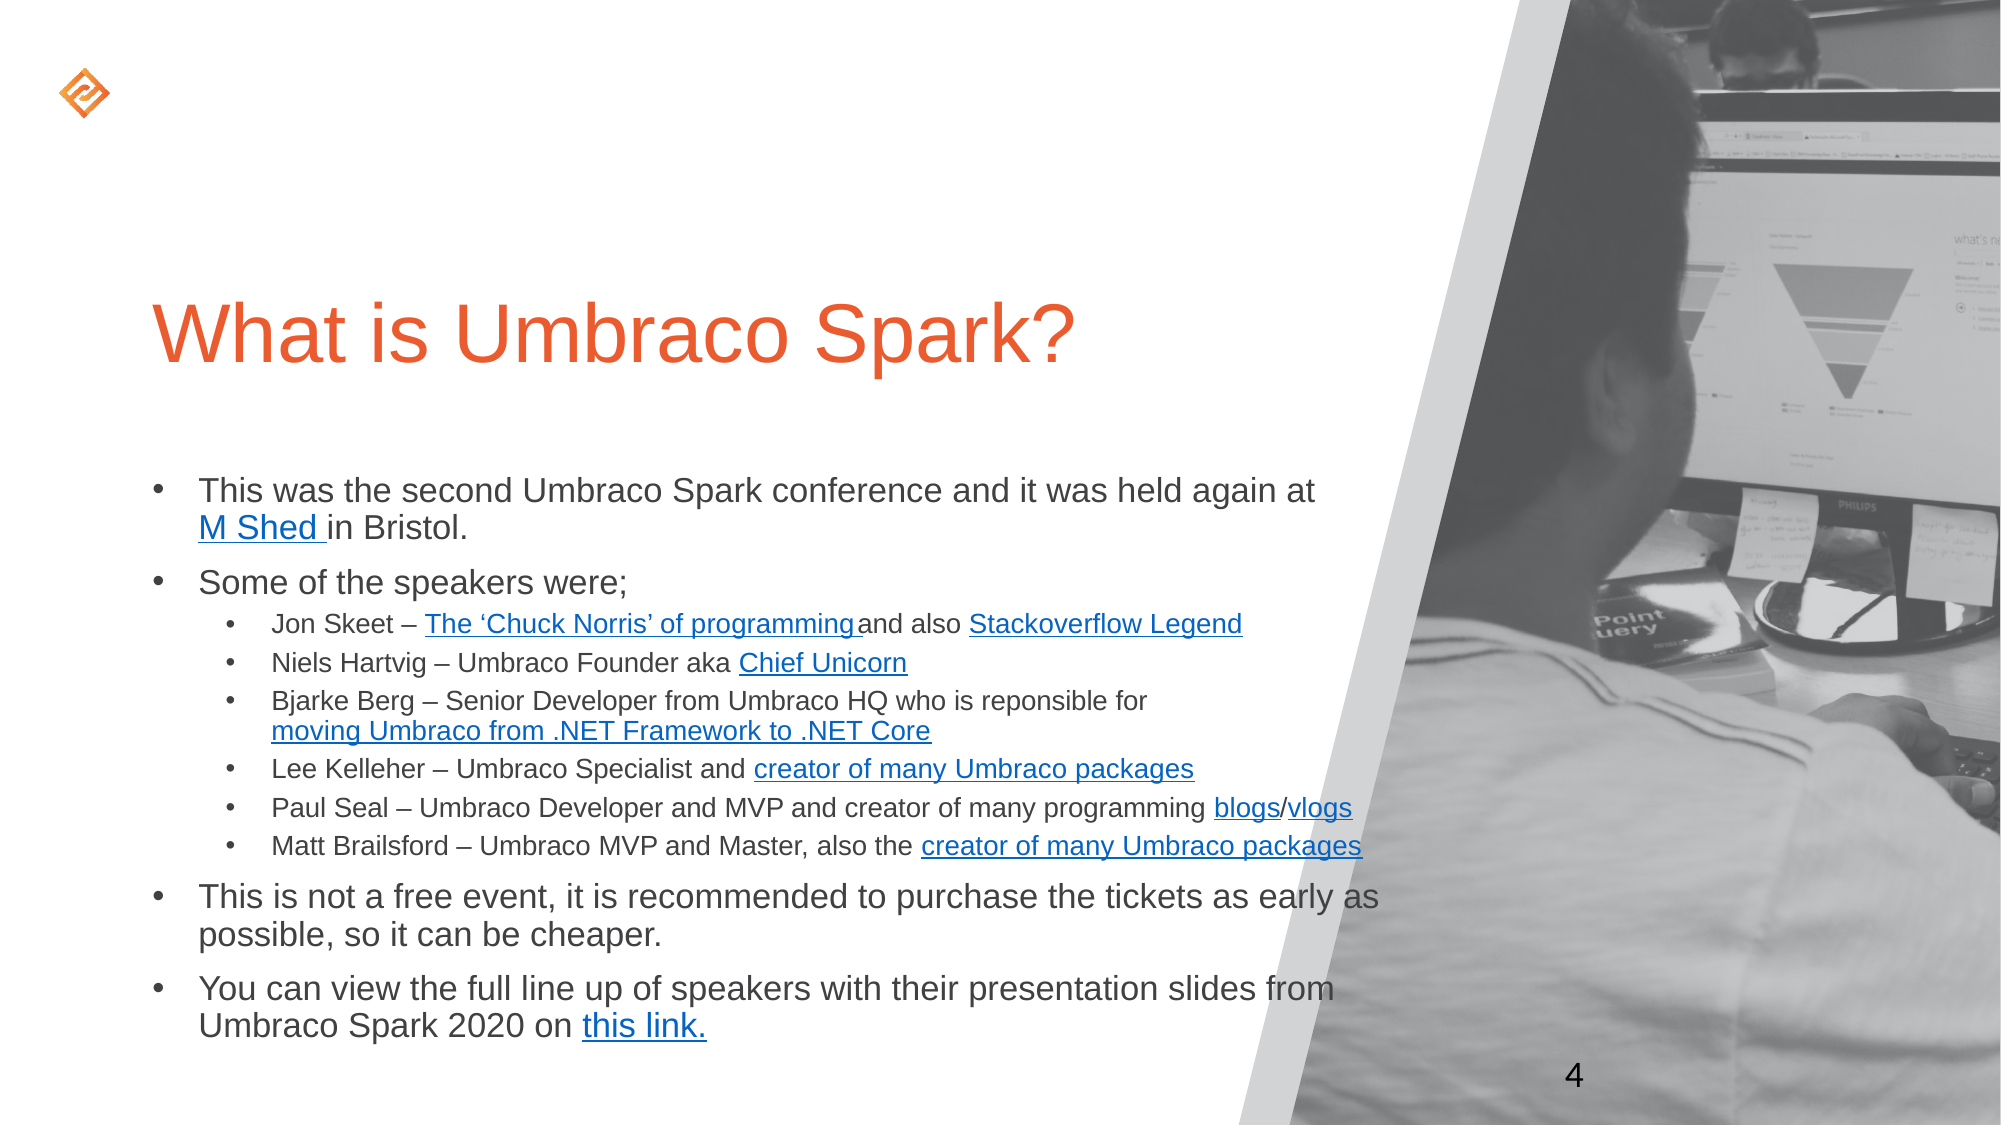

# What is Umbraco Spark?
This was the second Umbraco Spark conference and it was held again at M Shed in Bristol.
Some of the speakers were;
Jon Skeet – The ‘Chuck Norris’ of programming and also Stackoverflow Legend
Niels Hartvig – Umbraco Founder aka Chief Unicorn
Bjarke Berg – Senior Developer from Umbraco HQ who is reponsible for moving Umbraco from .NET Framework to .NET Core
Lee Kelleher – Umbraco Specialist and creator of many Umbraco packages
Paul Seal – Umbraco Developer and MVP and creator of many programming blogs/vlogs
Matt Brailsford – Umbraco MVP and Master, also the creator of many Umbraco packages
This is not a free event, it is recommended to purchase the tickets as early as possible, so it can be cheaper.
You can view the full line up of speakers with their presentation slides from Umbraco Spark 2020 on this link.
4